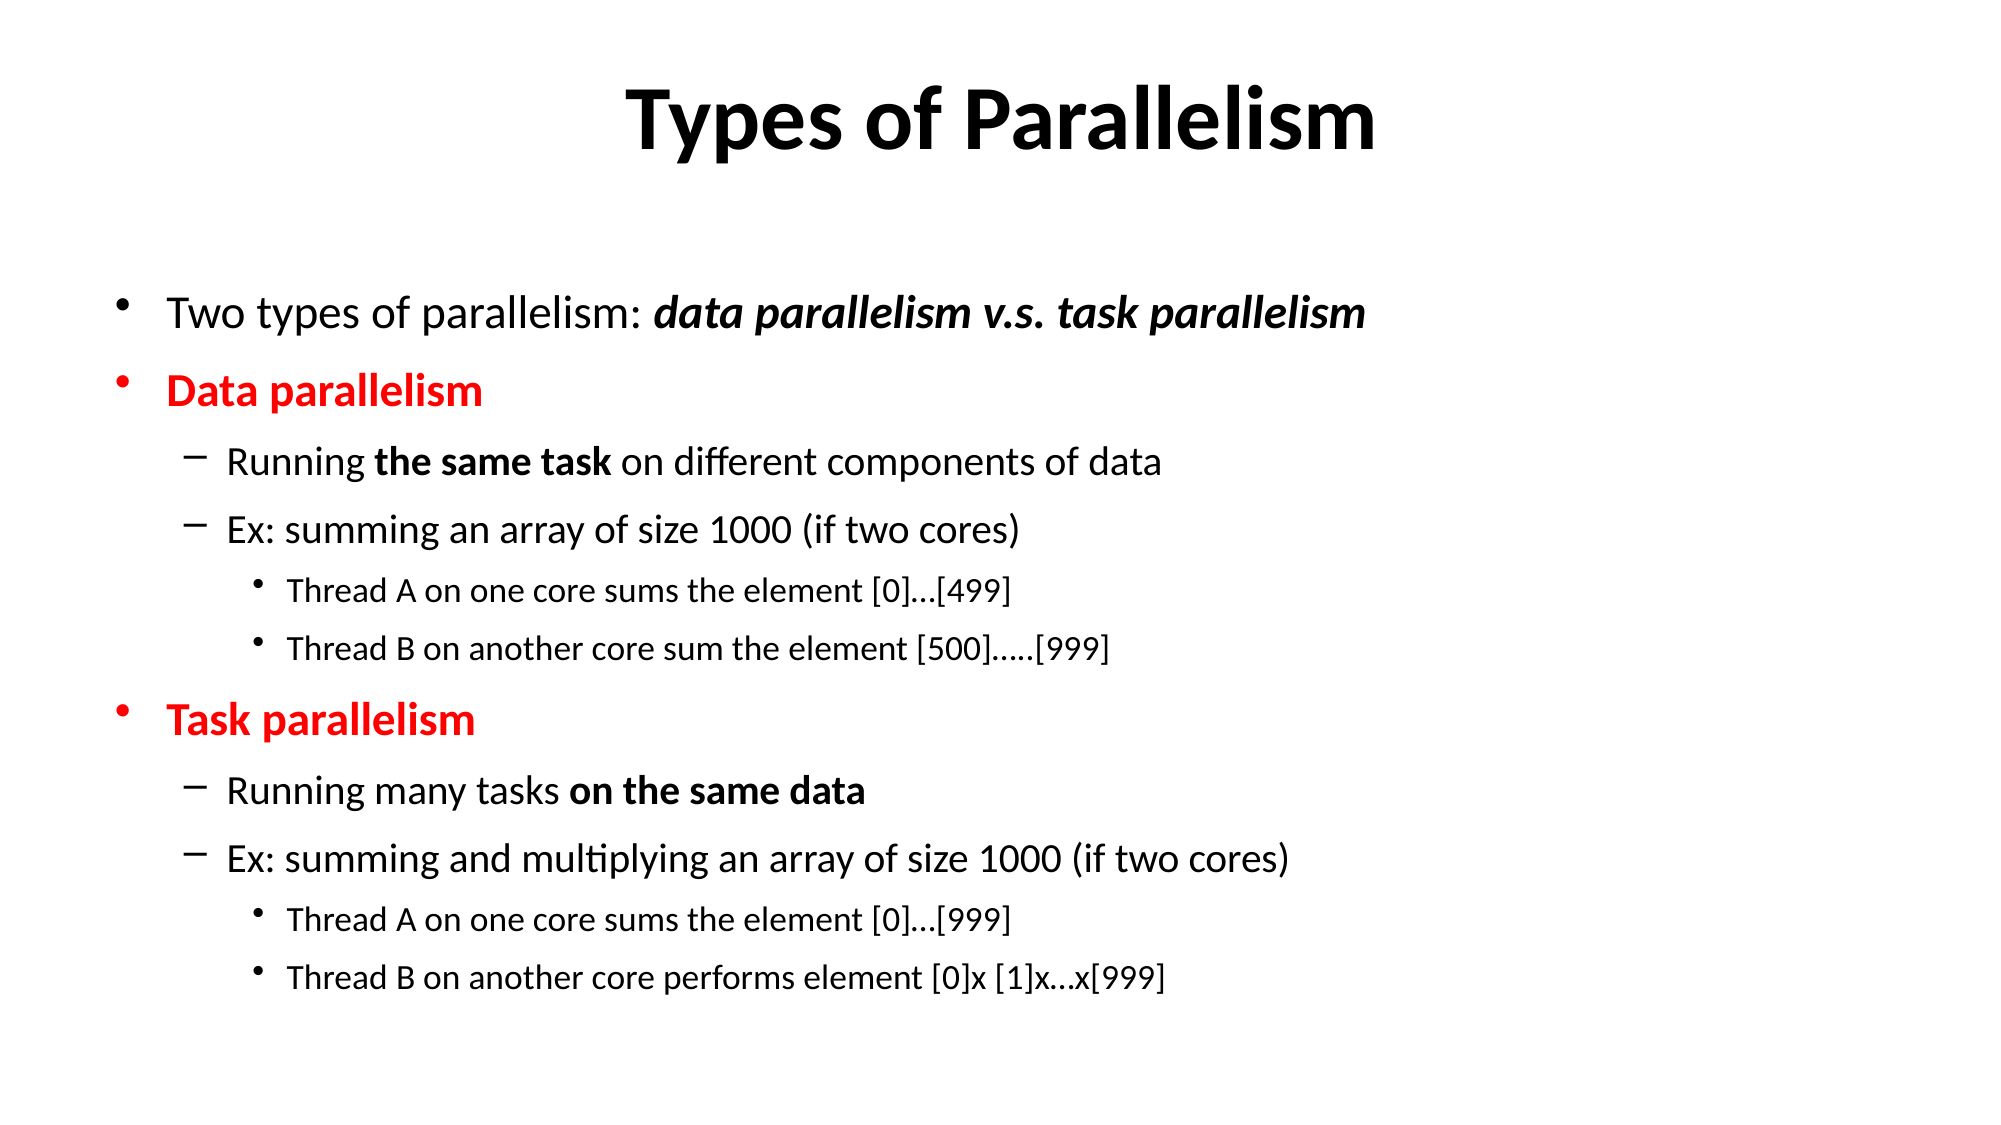

# Types of Parallelism
Two types of parallelism: data parallelism v.s. task parallelism
Data parallelism
Running the same task on different components of data
Ex: summing an array of size 1000 (if two cores)
Thread A on one core sums the element [0]…[499]
Thread B on another core sum the element [500]…..[999]
Task parallelism
Running many tasks on the same data
Ex: summing and multiplying an array of size 1000 (if two cores)
Thread A on one core sums the element [0]…[999]
Thread B on another core performs element [0]x [1]x…x[999]